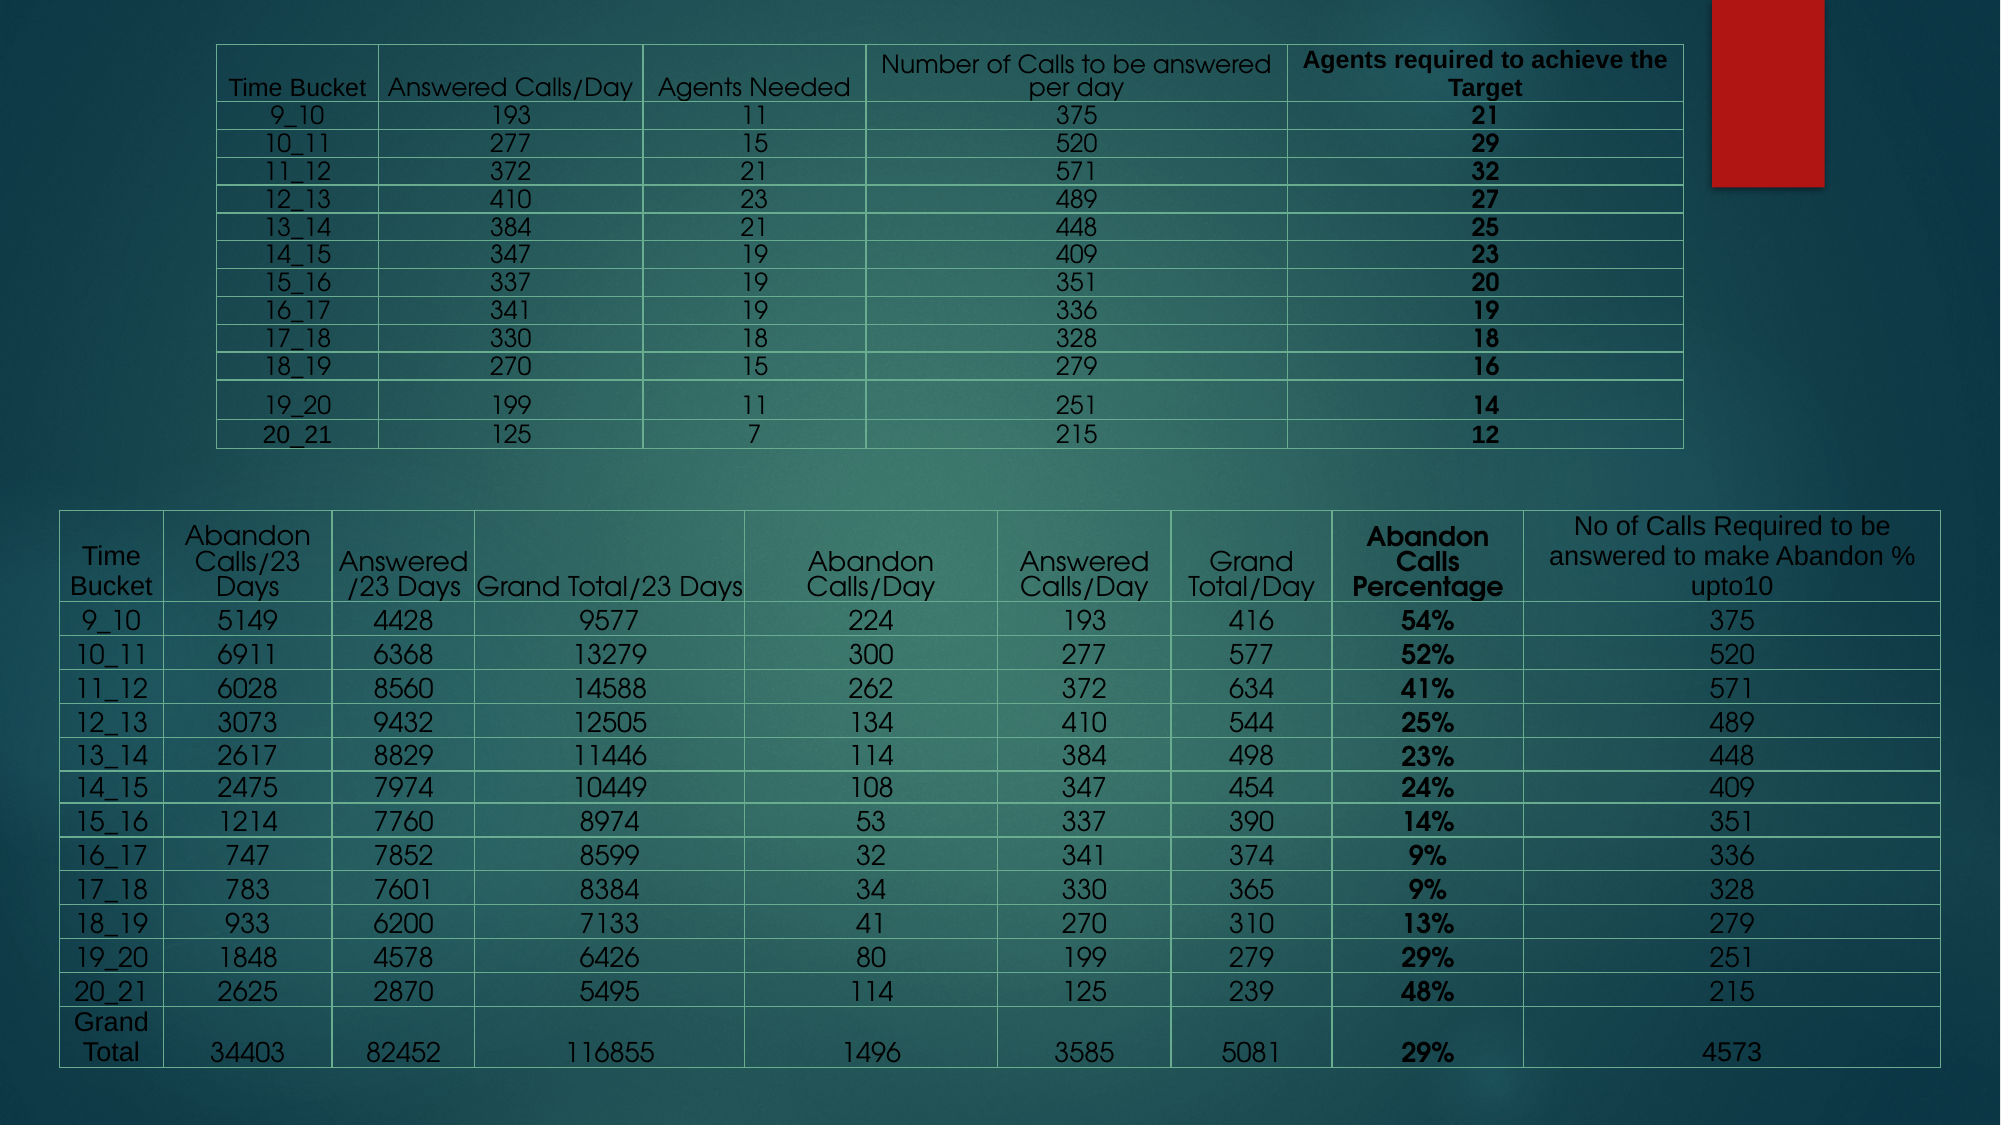

| Time Bucket | Answered Calls/Day | Agents Needed | Number of Calls to be answered per day | Agents required to achieve the Target |
| --- | --- | --- | --- | --- |
| 9\_10 | 193 | 11 | 375 | 21 |
| 10\_11 | 277 | 15 | 520 | 29 |
| 11\_12 | 372 | 21 | 571 | 32 |
| 12\_13 | 410 | 23 | 489 | 27 |
| 13\_14 | 384 | 21 | 448 | 25 |
| 14\_15 | 347 | 19 | 409 | 23 |
| 15\_16 | 337 | 19 | 351 | 20 |
| 16\_17 | 341 | 19 | 336 | 19 |
| 17\_18 | 330 | 18 | 328 | 18 |
| 18\_19 | 270 | 15 | 279 | 16 |
| 19\_20 | 199 | 11 | 251 | 14 |
| 20\_21 | 125 | 7 | 215 | 12 |
| Time Bucket | Abandon Calls/23 Days | Answered/23 Days | Grand Total/23 Days | Abandon Calls/Day | Answered Calls/Day | Grand Total/Day | Abandon Calls Percentage | No of Calls Required to be answered to make Abandon % upto10 |
| --- | --- | --- | --- | --- | --- | --- | --- | --- |
| 9\_10 | 5149 | 4428 | 9577 | 224 | 193 | 416 | 54% | 375 |
| 10\_11 | 6911 | 6368 | 13279 | 300 | 277 | 577 | 52% | 520 |
| 11\_12 | 6028 | 8560 | 14588 | 262 | 372 | 634 | 41% | 571 |
| 12\_13 | 3073 | 9432 | 12505 | 134 | 410 | 544 | 25% | 489 |
| 13\_14 | 2617 | 8829 | 11446 | 114 | 384 | 498 | 23% | 448 |
| 14\_15 | 2475 | 7974 | 10449 | 108 | 347 | 454 | 24% | 409 |
| 15\_16 | 1214 | 7760 | 8974 | 53 | 337 | 390 | 14% | 351 |
| 16\_17 | 747 | 7852 | 8599 | 32 | 341 | 374 | 9% | 336 |
| 17\_18 | 783 | 7601 | 8384 | 34 | 330 | 365 | 9% | 328 |
| 18\_19 | 933 | 6200 | 7133 | 41 | 270 | 310 | 13% | 279 |
| 19\_20 | 1848 | 4578 | 6426 | 80 | 199 | 279 | 29% | 251 |
| 20\_21 | 2625 | 2870 | 5495 | 114 | 125 | 239 | 48% | 215 |
| Grand Total | 34403 | 82452 | 116855 | 1496 | 3585 | 5081 | 29% | 4573 |